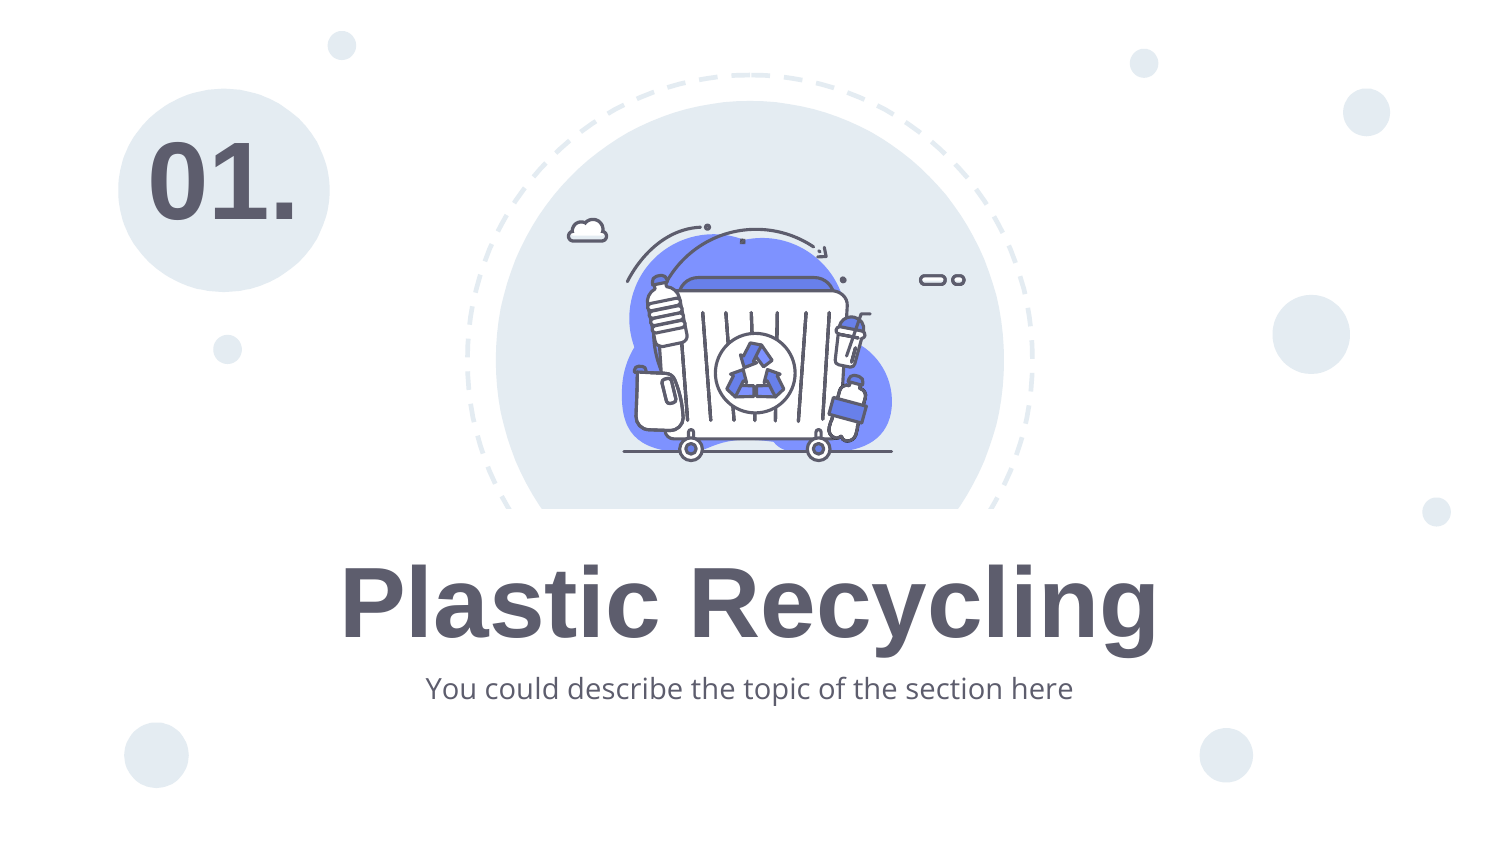

01.

# Plastic Recycling
You could describe the topic of the section here